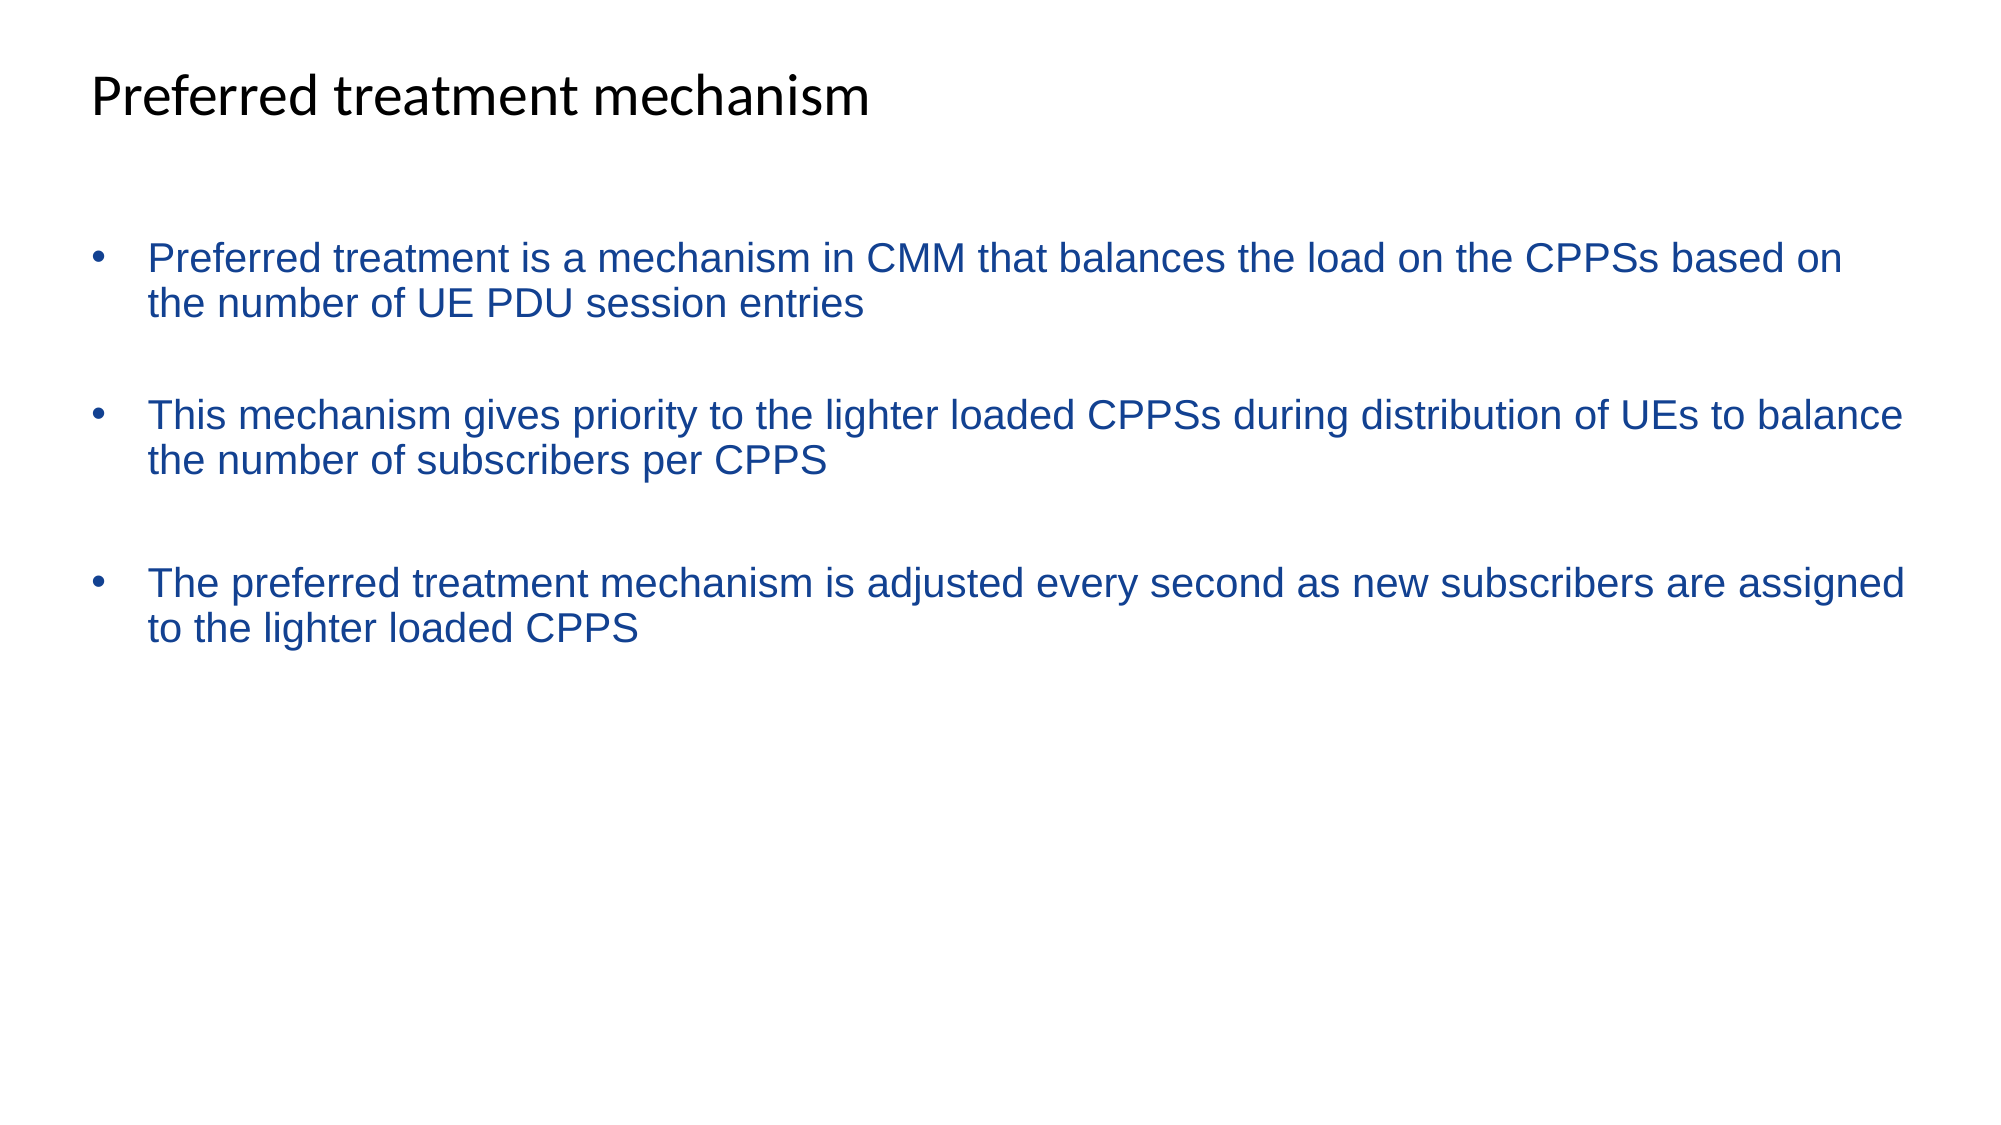

# Preferred treatment mechanism

Preferred treatment is a mechanism in CMM that balances the load on the CPPSs based on the number of UE PDU session entries
This mechanism gives priority to the lighter loaded CPPSs during distribution of UEs to balance the number of subscribers per CPPS

The preferred treatment mechanism is adjusted every second as new subscribers are assigned to the lighter loaded CPPS